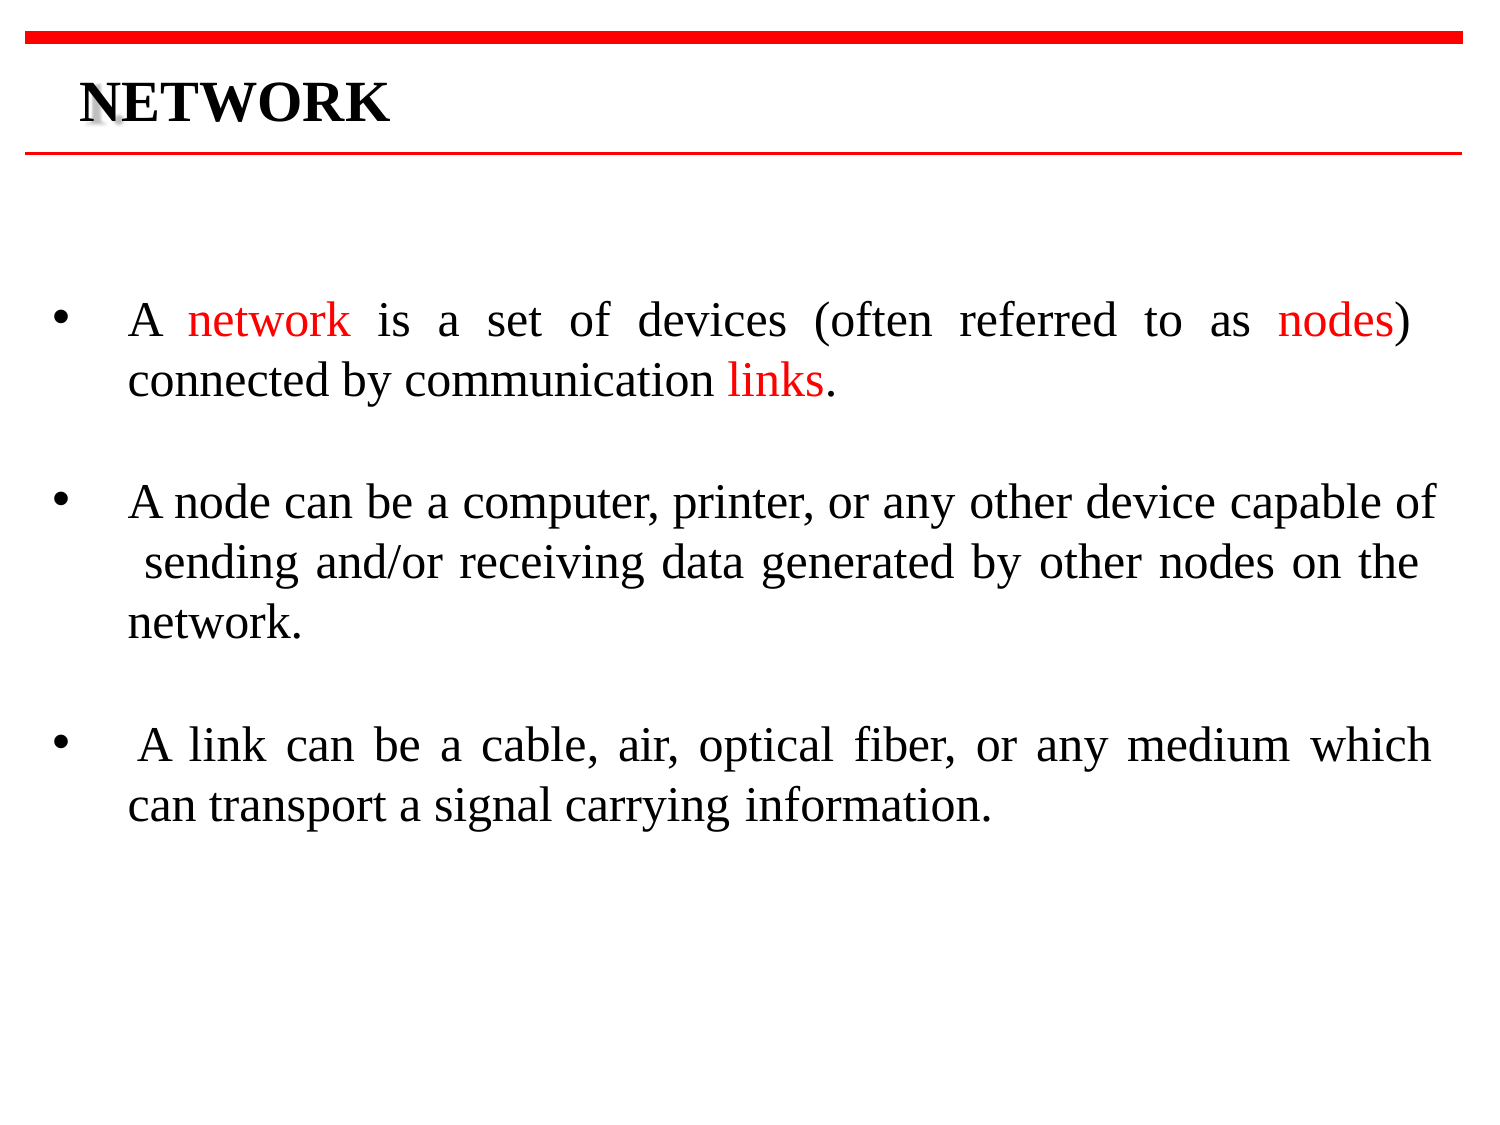

# NETWORK

A network is a set of devices (often referred to as nodes)  connected by communication links.

A node can be a computer, printer, or any other device capable of  sending and/or receiving data generated by other nodes on the  network.

A link can be a cable, air, optical fiber, or any medium which
can transport a signal carrying information.